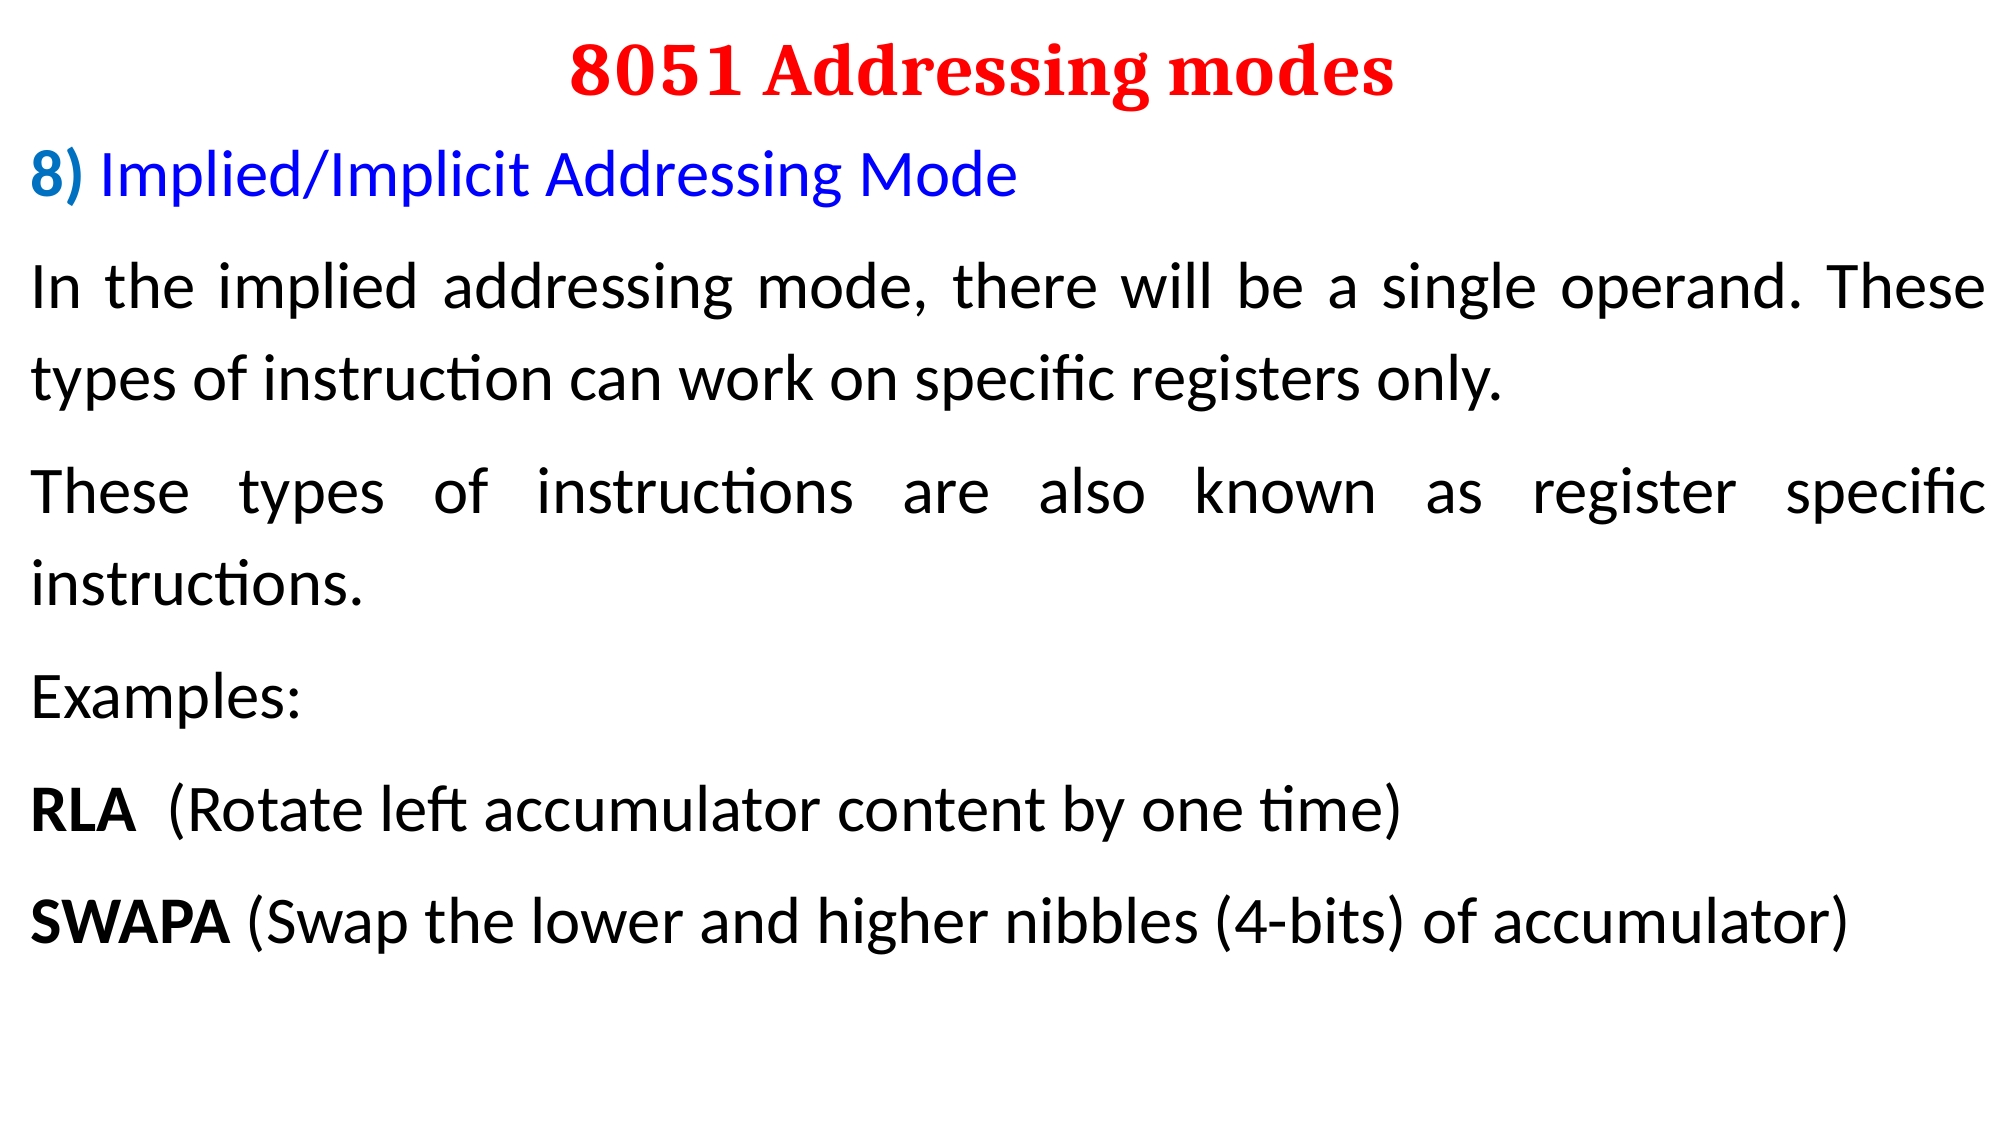

8051 Addressing modes
8) Implied/Implicit Addressing Mode
In the implied addressing mode, there will be a single operand. These types of instruction can work on specific registers only.
These types of instructions are also known as register specific instructions.
Examples:
RLA  (Rotate left accumulator content by one time)
SWAPA (Swap the lower and higher nibbles (4-bits) of accumulator)